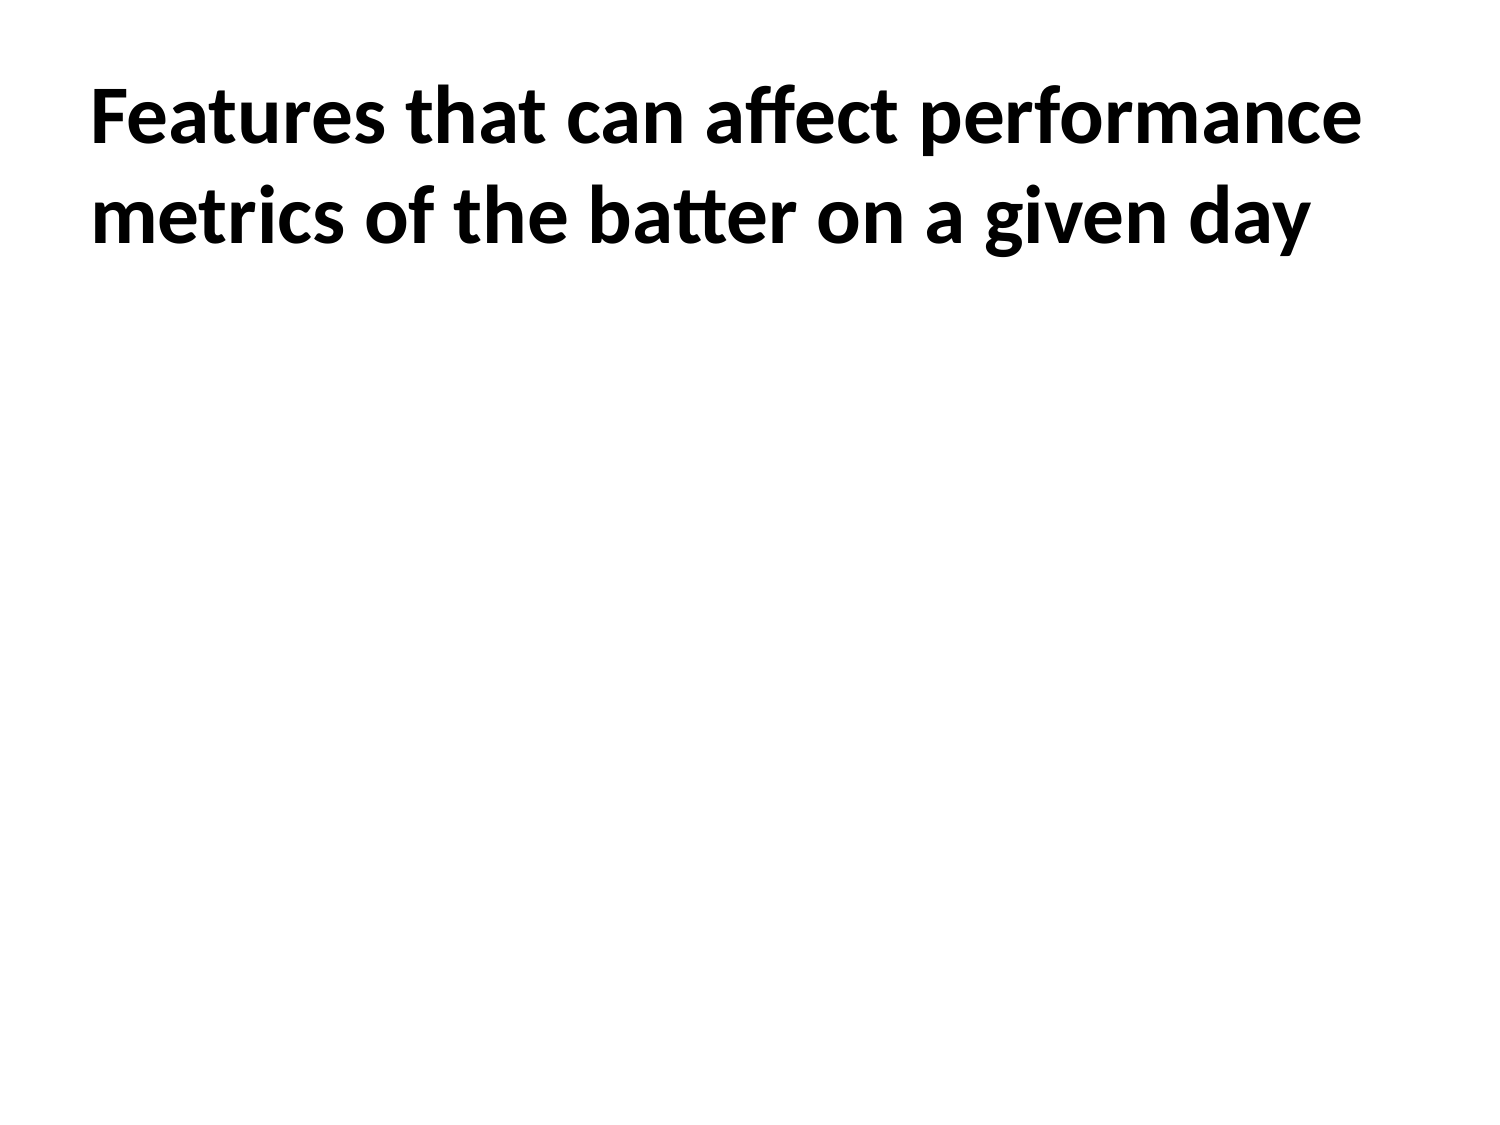

# Features that can affect performance metrics of the batter on a given day